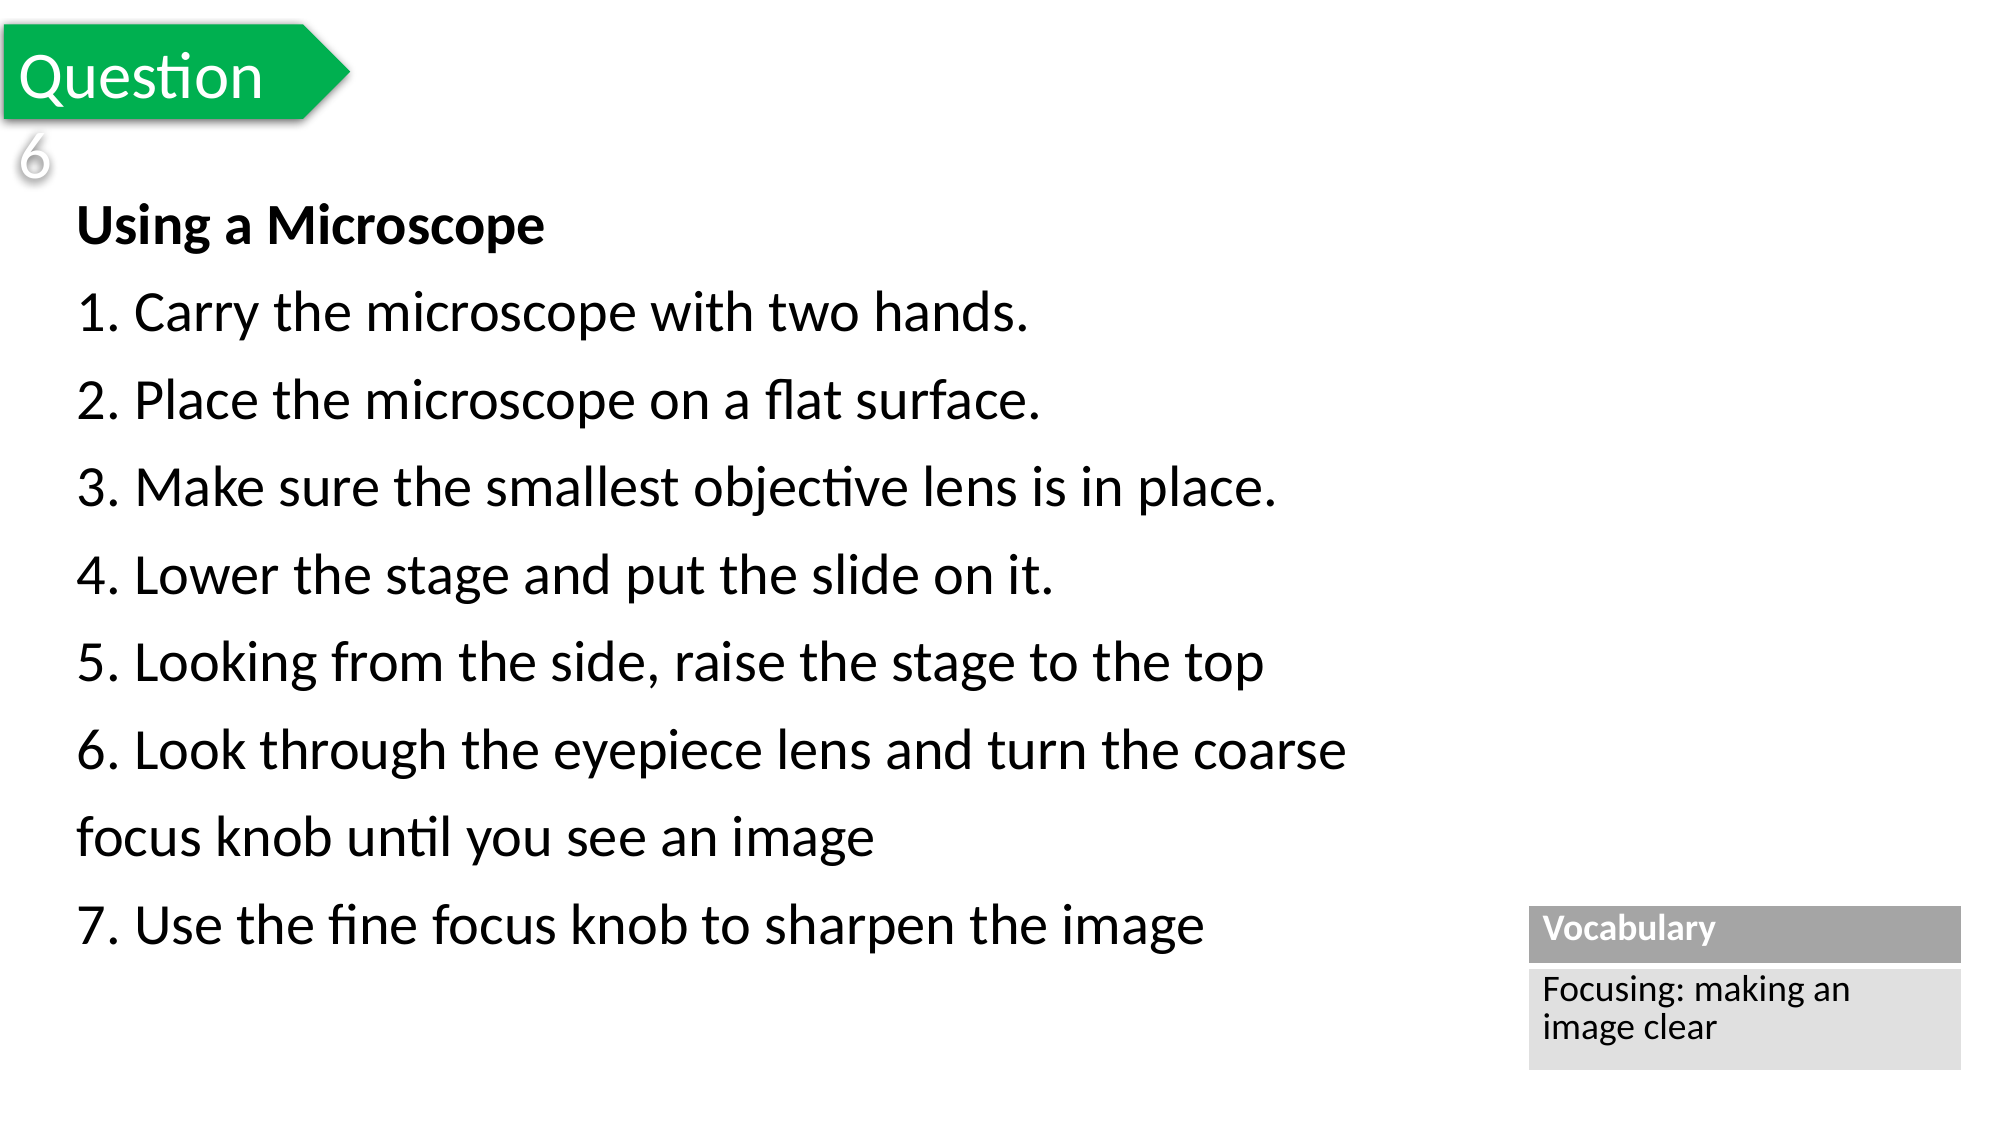

Question 6
Using a Microscope
1. Carry the microscope with two hands.
2. Place the microscope on a flat surface.
3. Make sure the smallest objective lens is in place.
4. Lower the stage and put the slide on it.
5. Looking from the side, raise the stage to the top
6. Look through the eyepiece lens and turn the coarse focus knob until you see an image
7. Use the fine focus knob to sharpen the image
| Vocabulary |
| --- |
| Focusing: making an image clear |